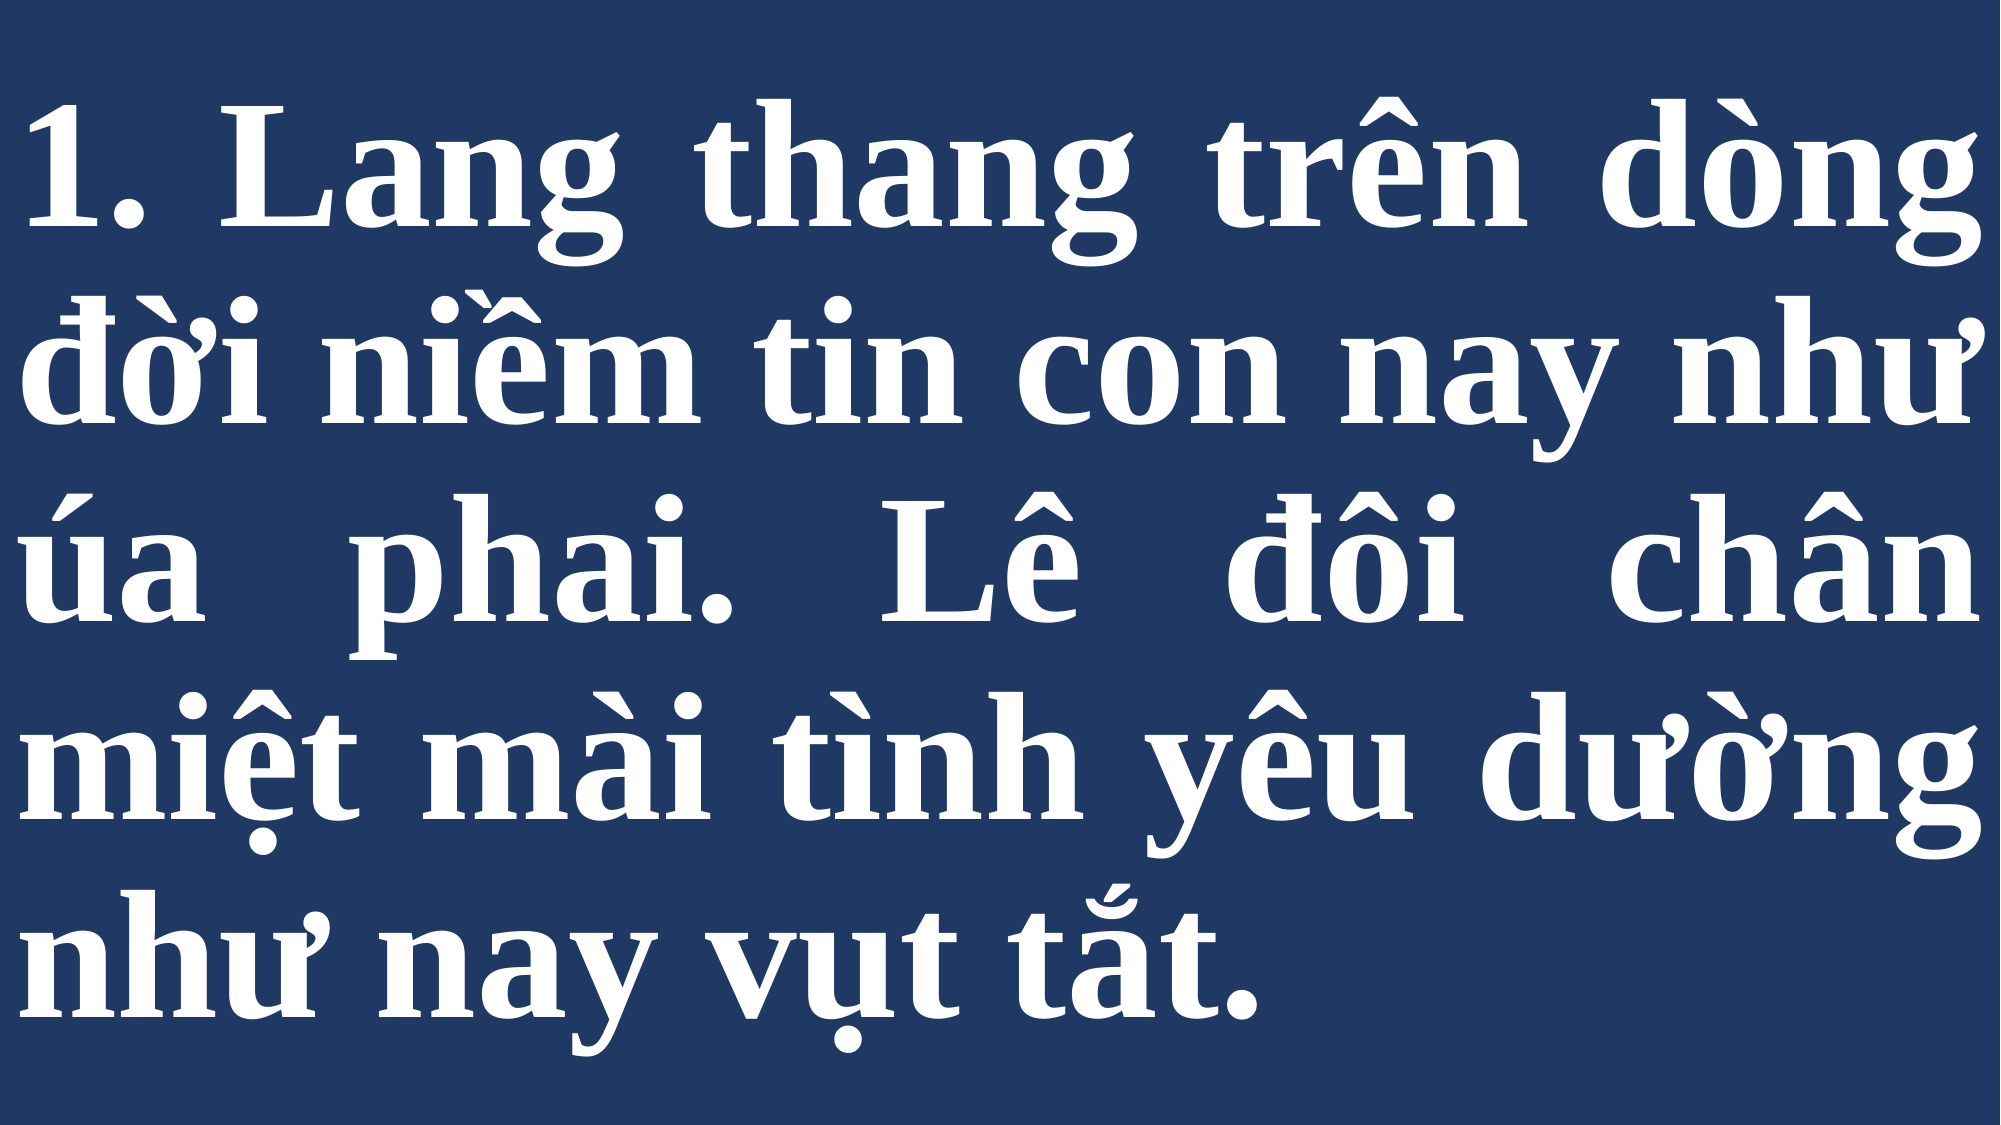

# 1. Lang thang trên dòng đời niềm tin con nay như úa phai. Lê đôi chân miệt mài tình yêu dường như nay vụt tắt.